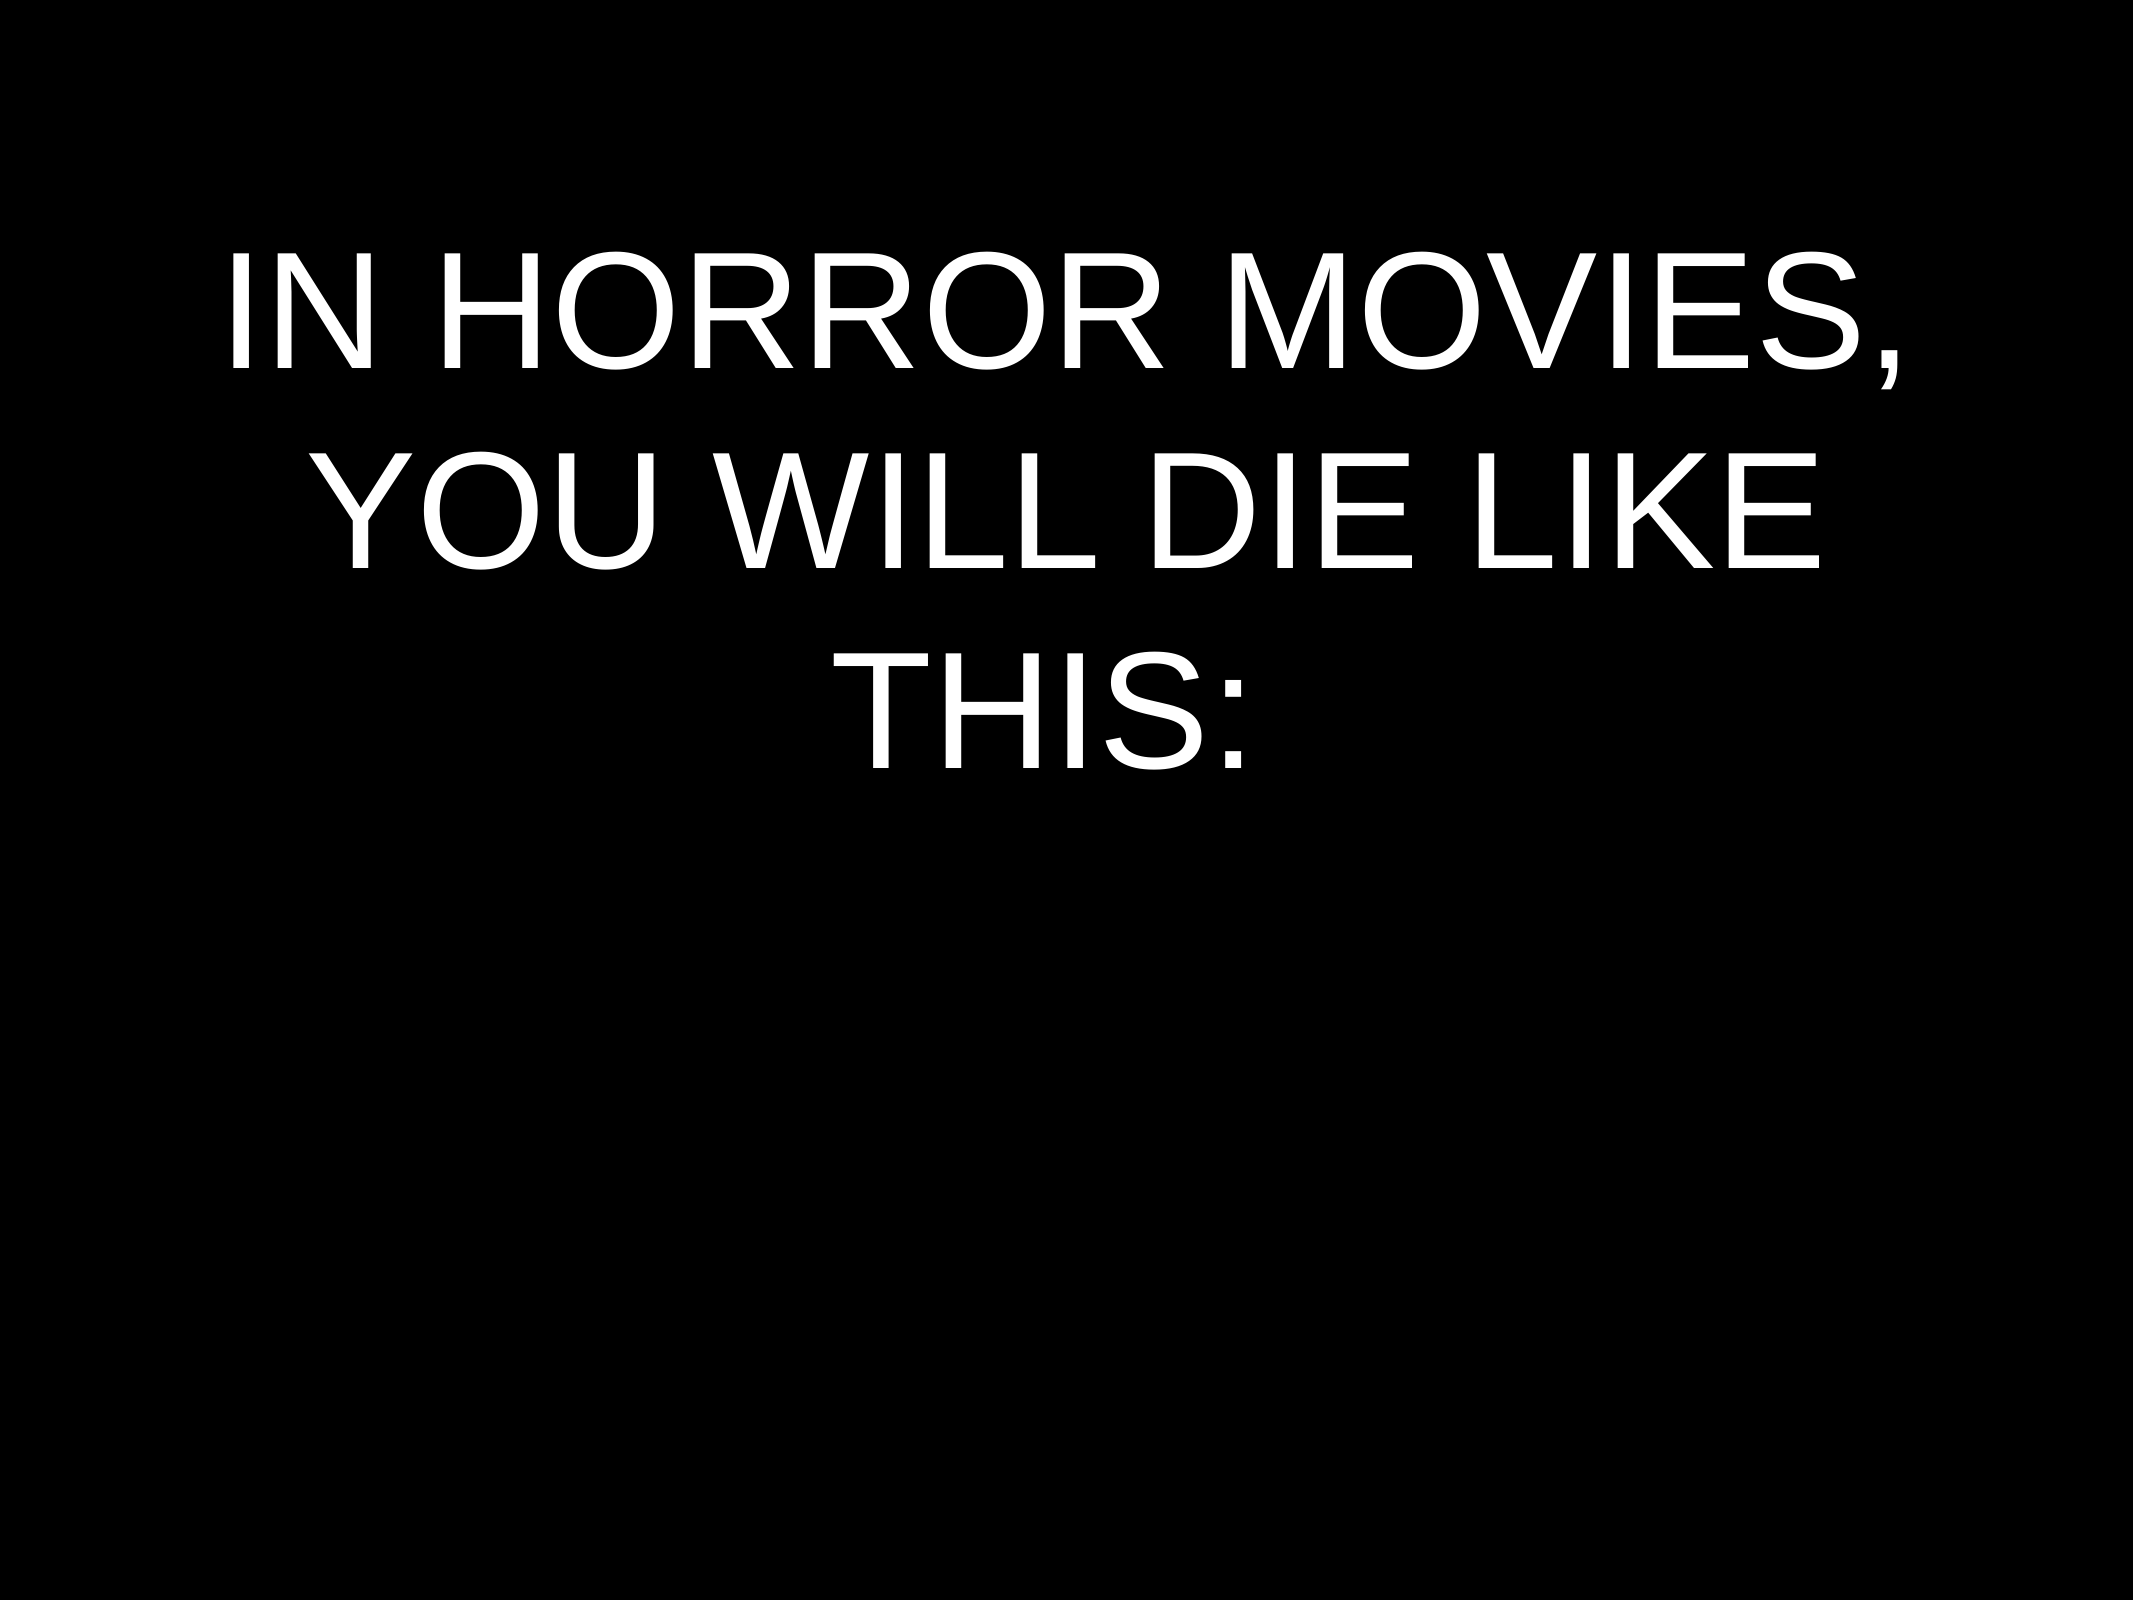

# in horror movies, you will die like this: